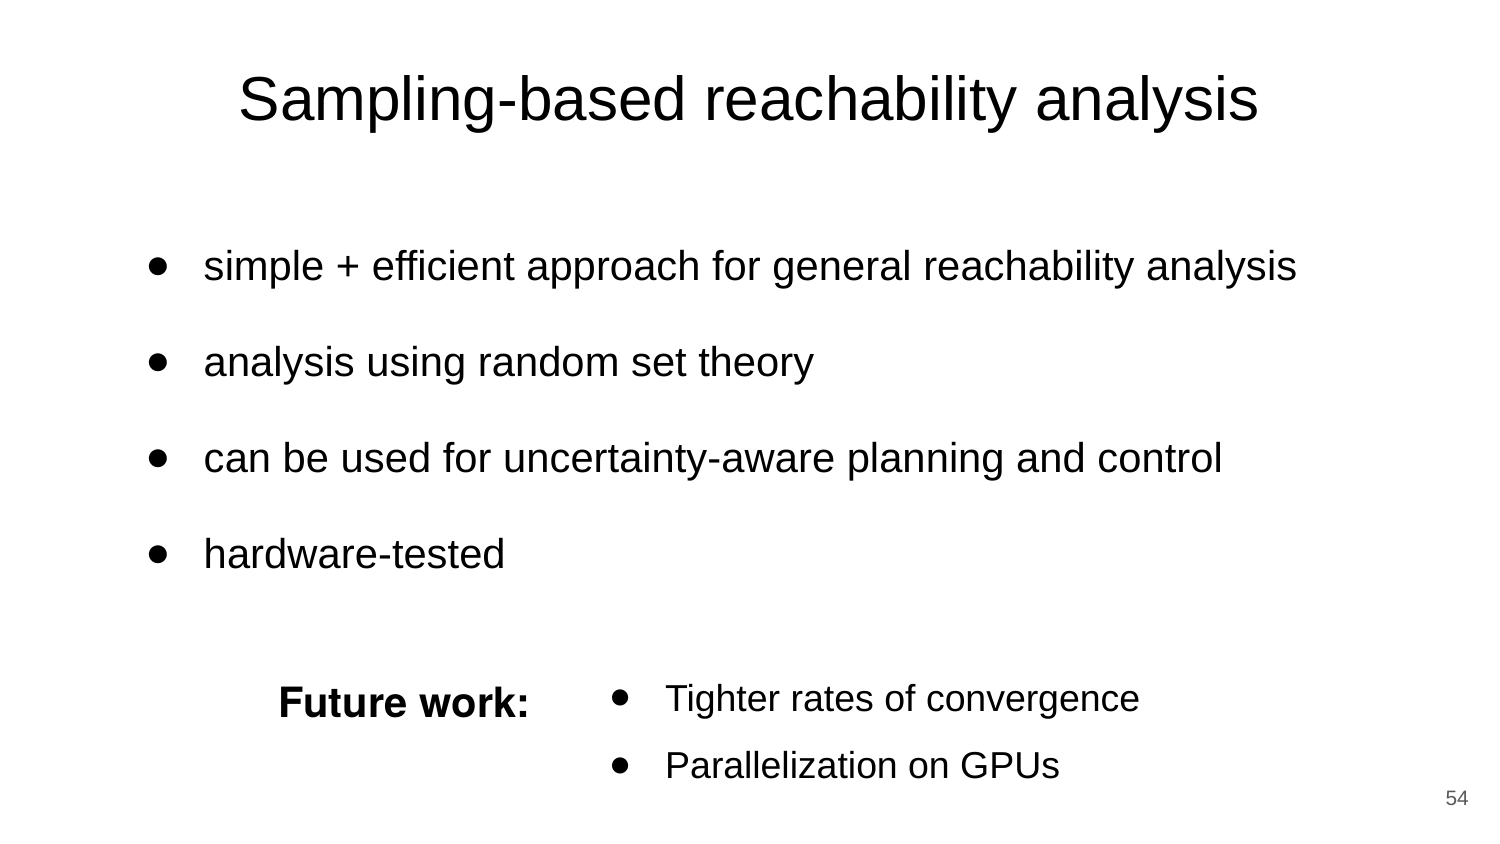

Sampling-based reachability analysis
simple + efficient approach for general reachability analysis
analysis using random set theory
can be used for uncertainty-aware planning and control
hardware-tested

Future work:
Tighter rates of convergence
Parallelization on GPUs
54